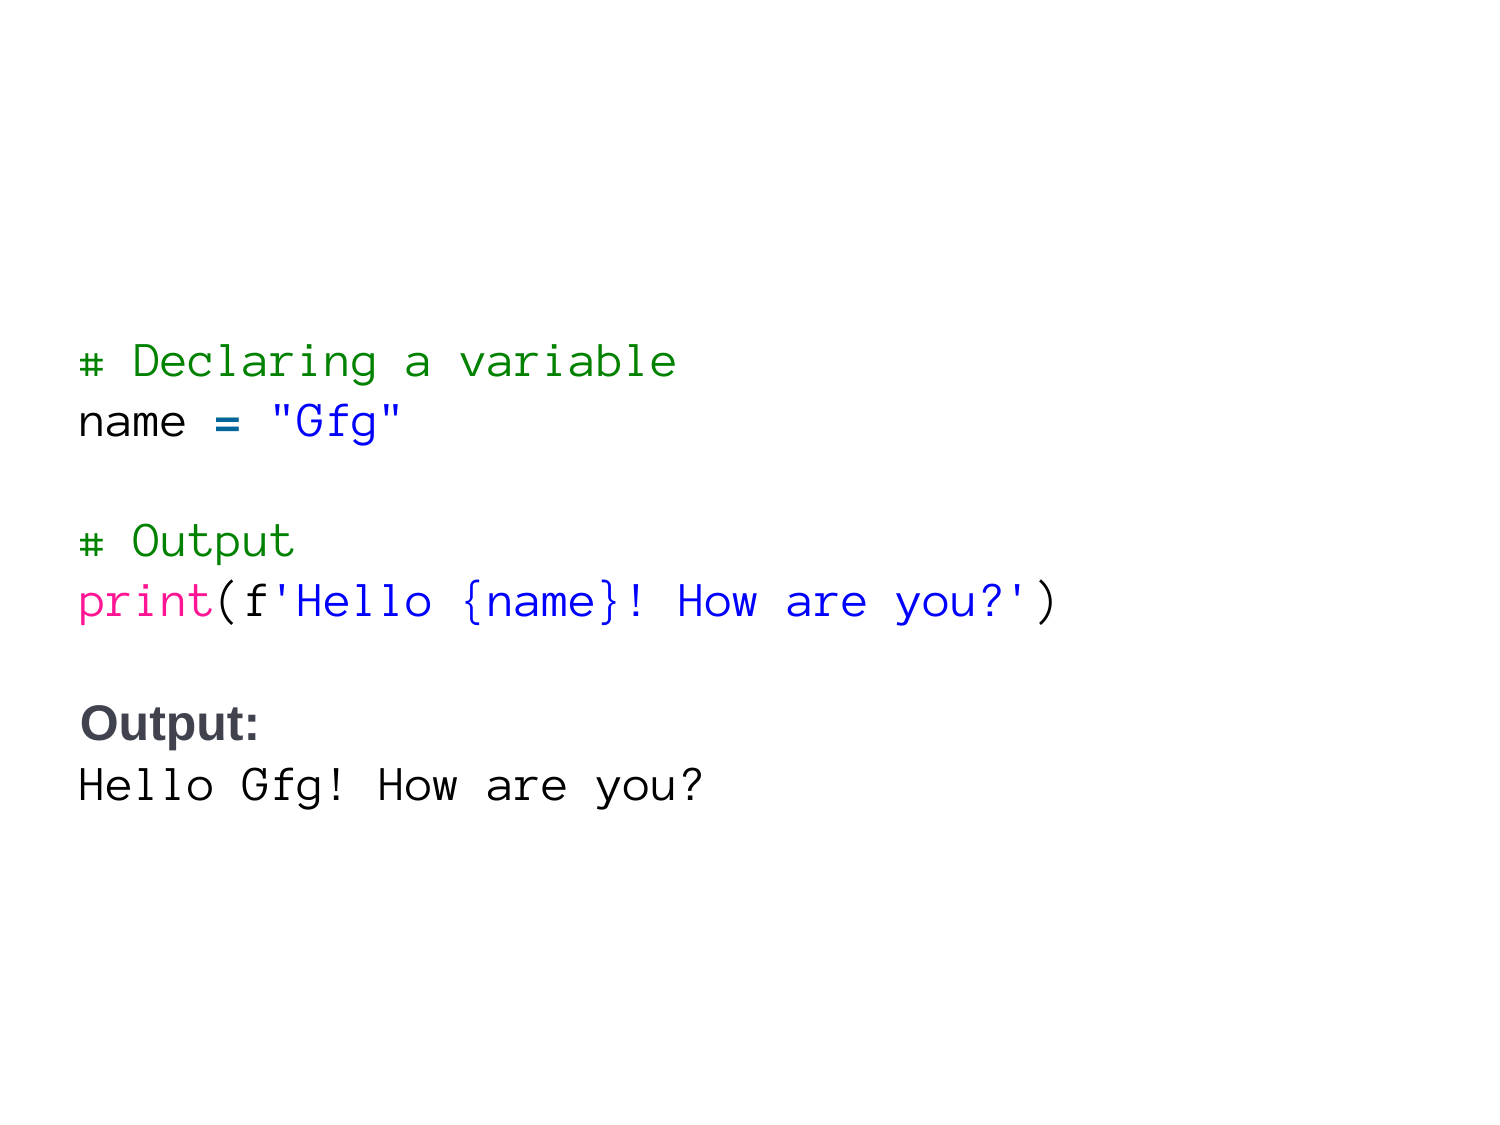

#
# Declaring a variable
name = "Gfg"

# Output
print(f'Hello {name}! How are you?')
Output:
Hello Gfg! How are you?